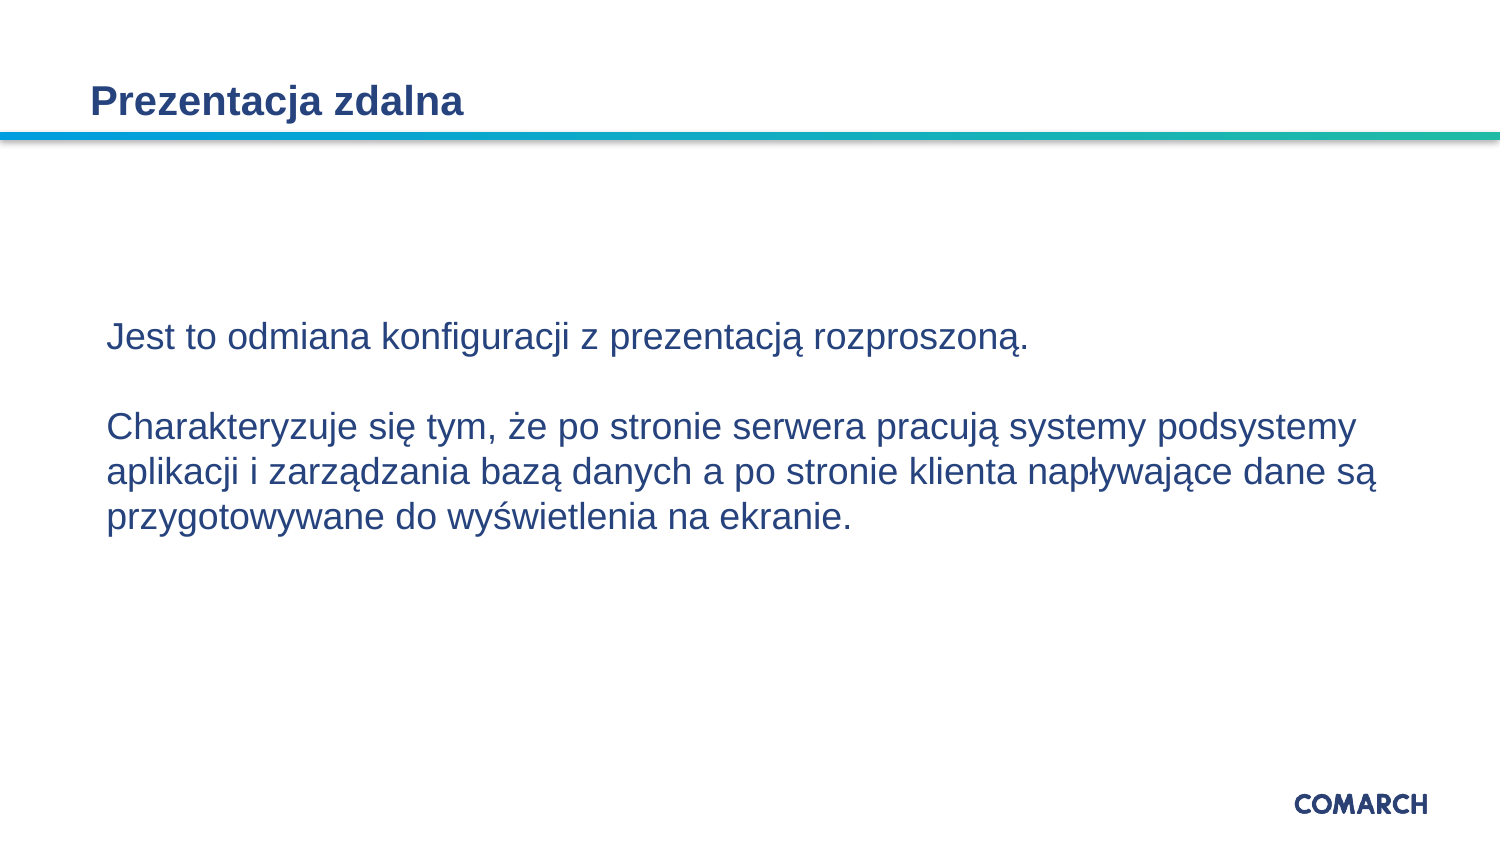

# Prezentacja zdalna
Jest to odmiana konfiguracji z prezentacją rozproszoną.

Charakteryzuje się tym, że po stronie serwera pracują systemy podsystemy aplikacji i zarządzania bazą danych a po stronie klienta napływające dane są przygotowywane do wyświetlenia na ekranie.